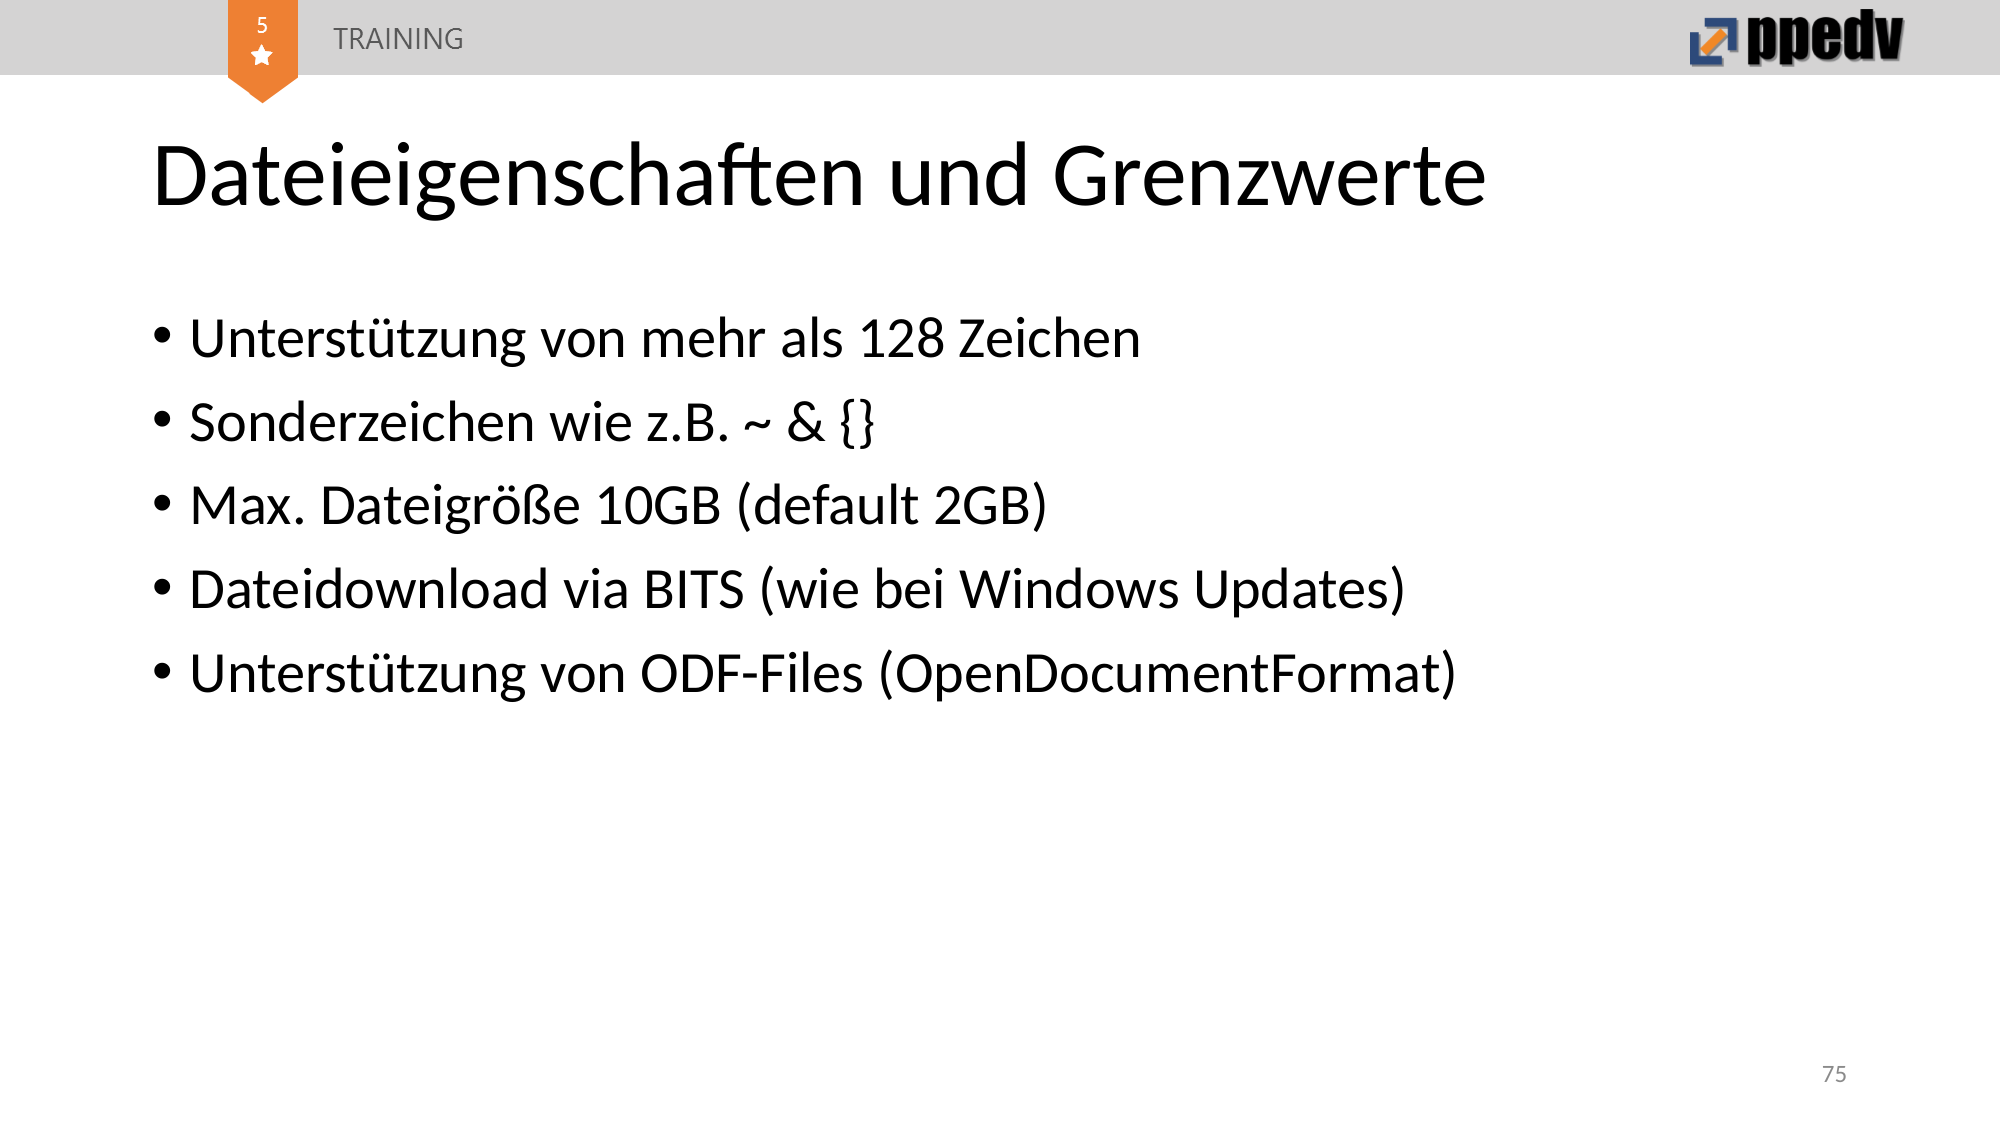

# Dateieigenschaften und Grenzwerte
Unterstützung von mehr als 128 Zeichen
Sonderzeichen wie z.B. ~ & {}
Max. Dateigröße 10GB (default 2GB)
Dateidownload via BITS (wie bei Windows Updates)
Unterstützung von ODF-Files (OpenDocumentFormat)
75